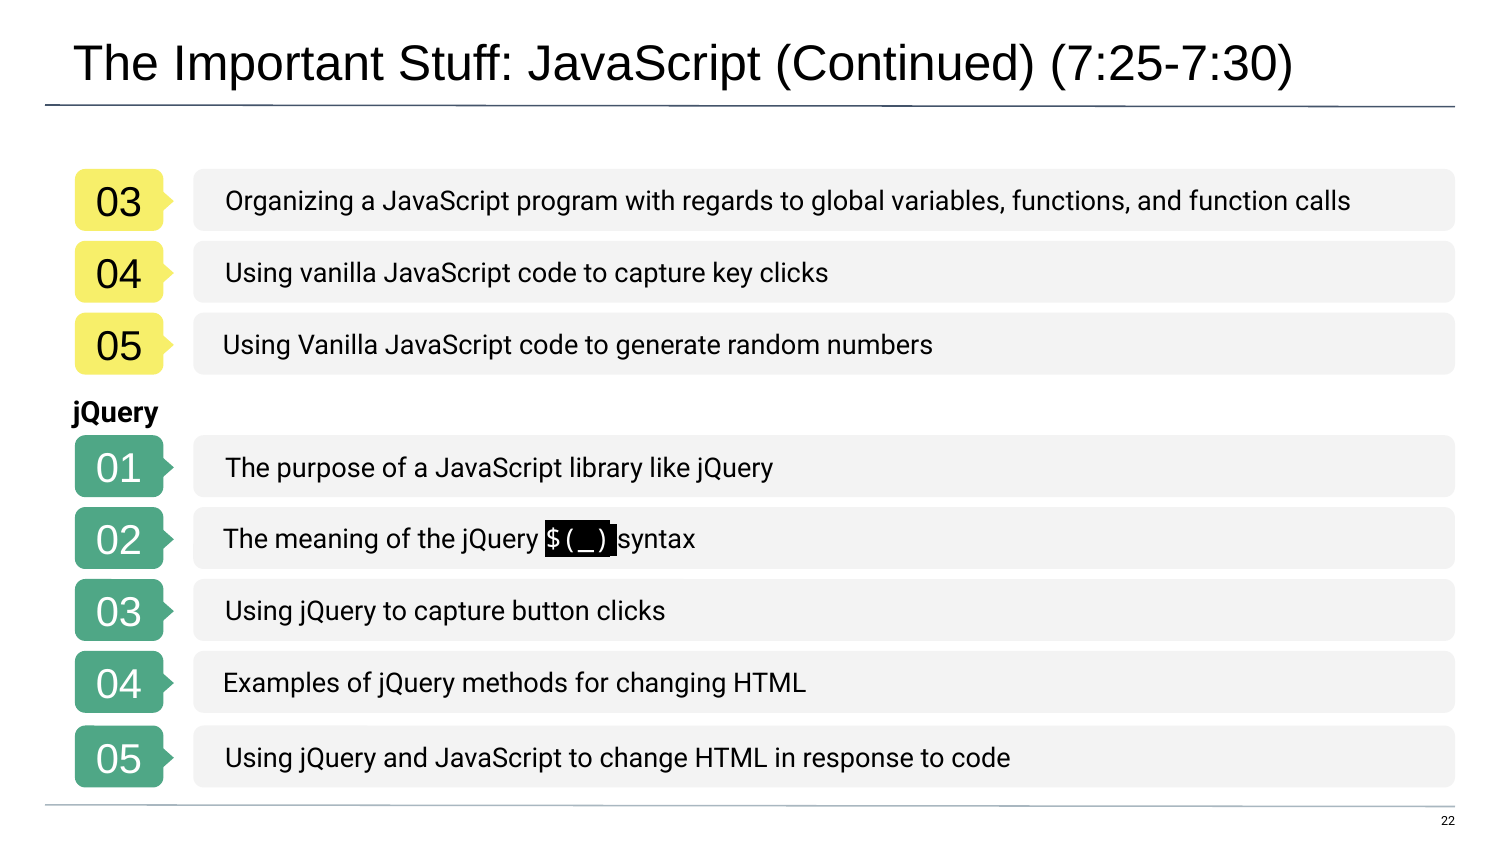

# The Important Stuff: JavaScript (Continued) (7:25-7:30)

03

Organizing a JavaScript program with regards to global variables, functions, and function calls

04

Using vanilla JavaScript code to capture key clicks

05

Using Vanilla JavaScript code to generate random numbers
jQuery

01

The purpose of a JavaScript library like jQuery

02

The meaning of the jQuery $(_) syntax

03

Using jQuery to capture button clicks

04

Examples of jQuery methods for changing HTML

05

Using jQuery and JavaScript to change HTML in response to code